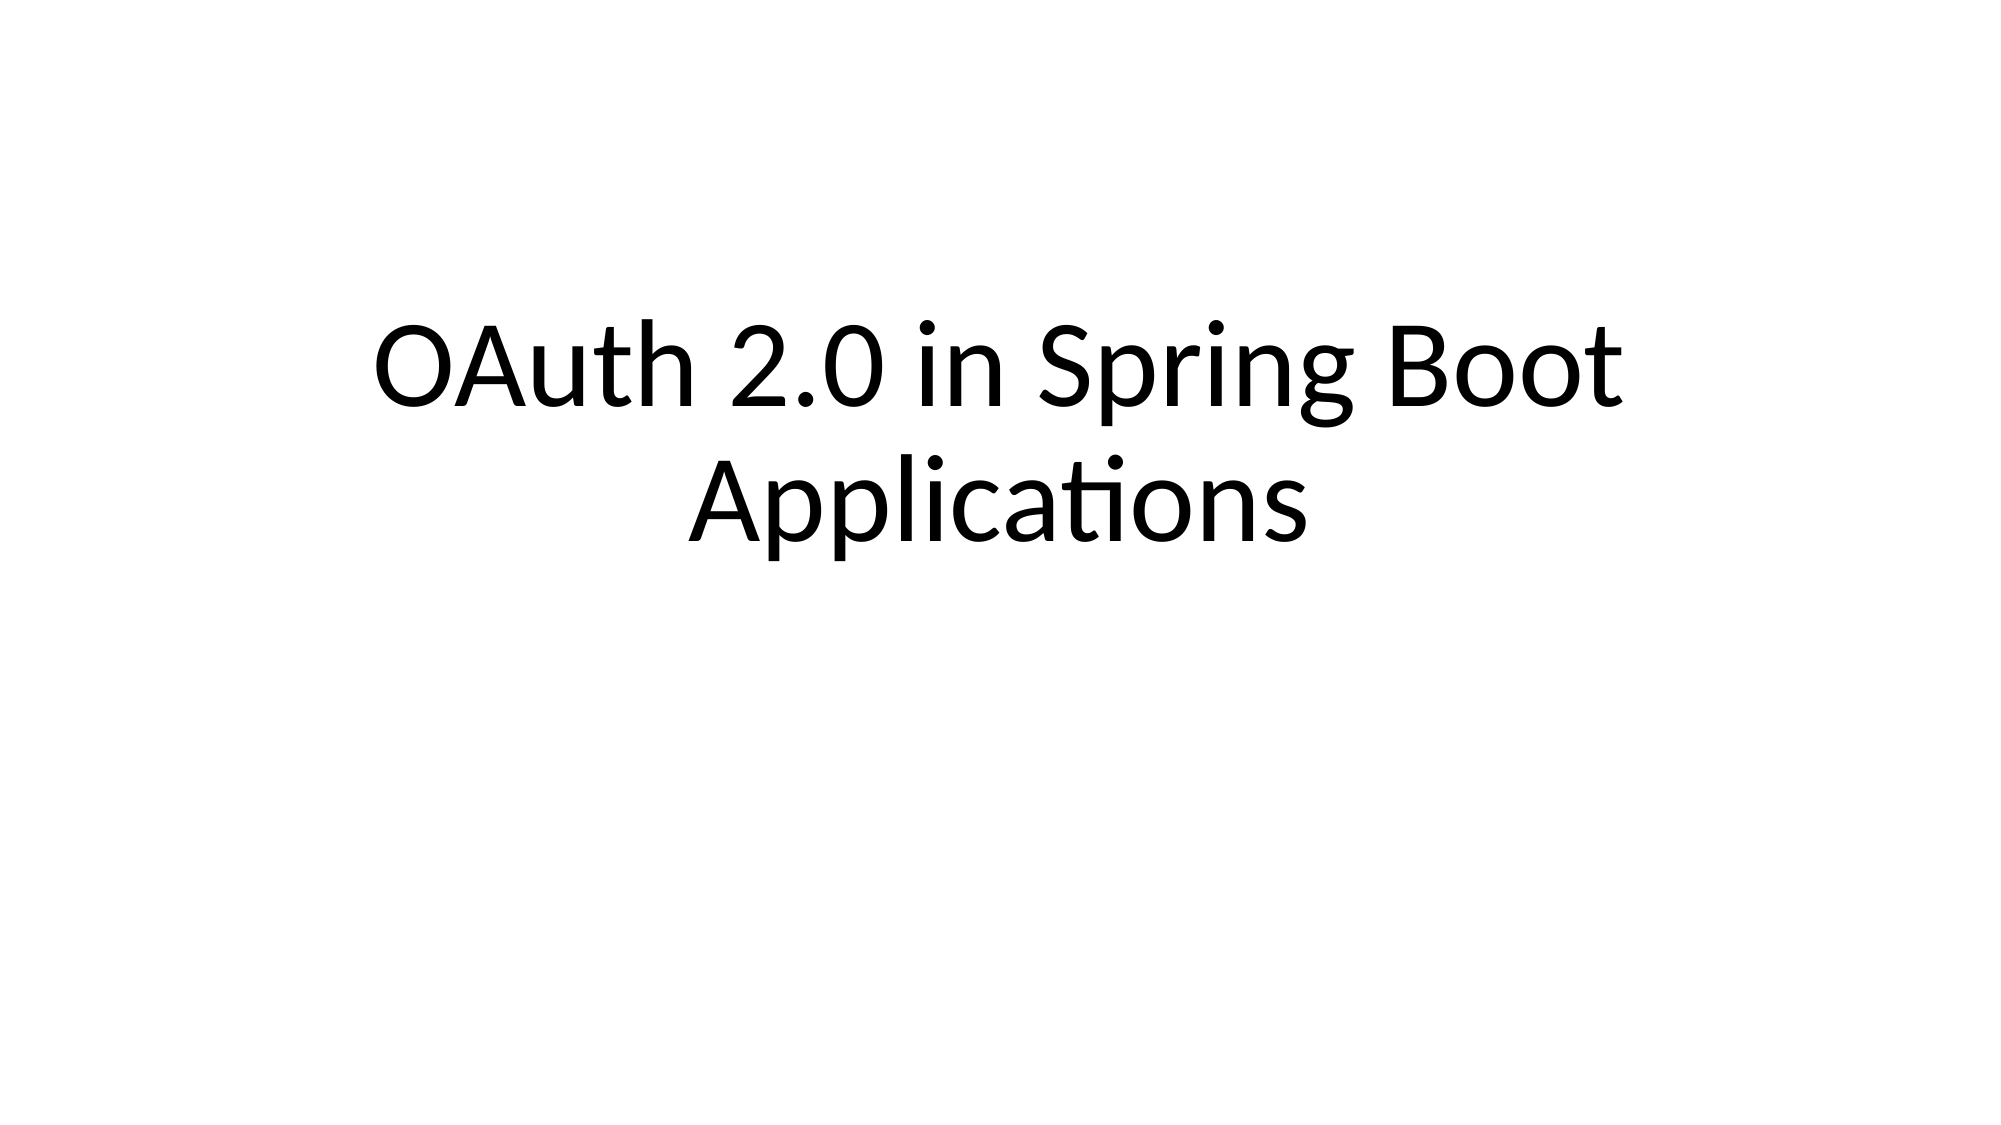

# OAuth 2.0 in Spring Boot Applications